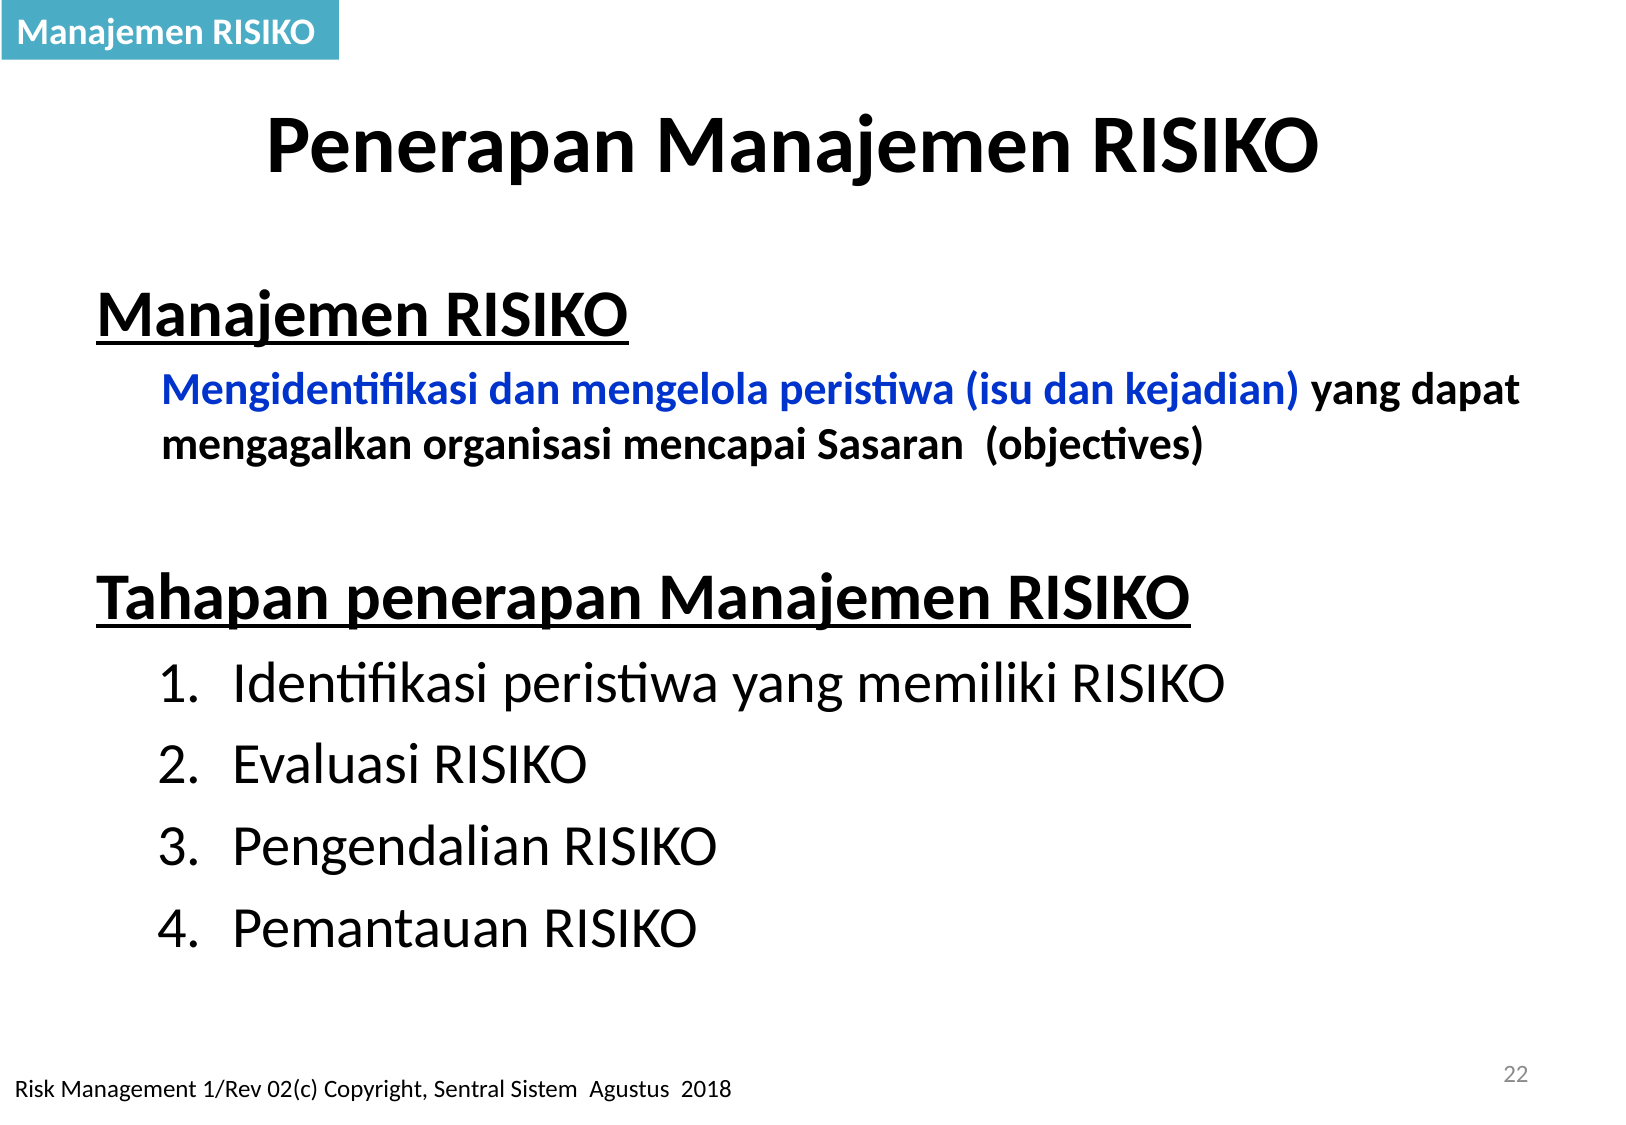

Manajemen RISIKO
# Penerapan Manajemen RISIKO
Manajemen RISIKO
Mengidentifikasi dan mengelola peristiwa (isu dan kejadian) yang dapat mengagalkan organisasi mencapai Sasaran  (objectives)

Tahapan penerapan Manajemen RISIKO
Identifikasi peristiwa yang memiliki RISIKO
Evaluasi RISIKO
Pengendalian RISIKO
Pemantauan RISIKO

22